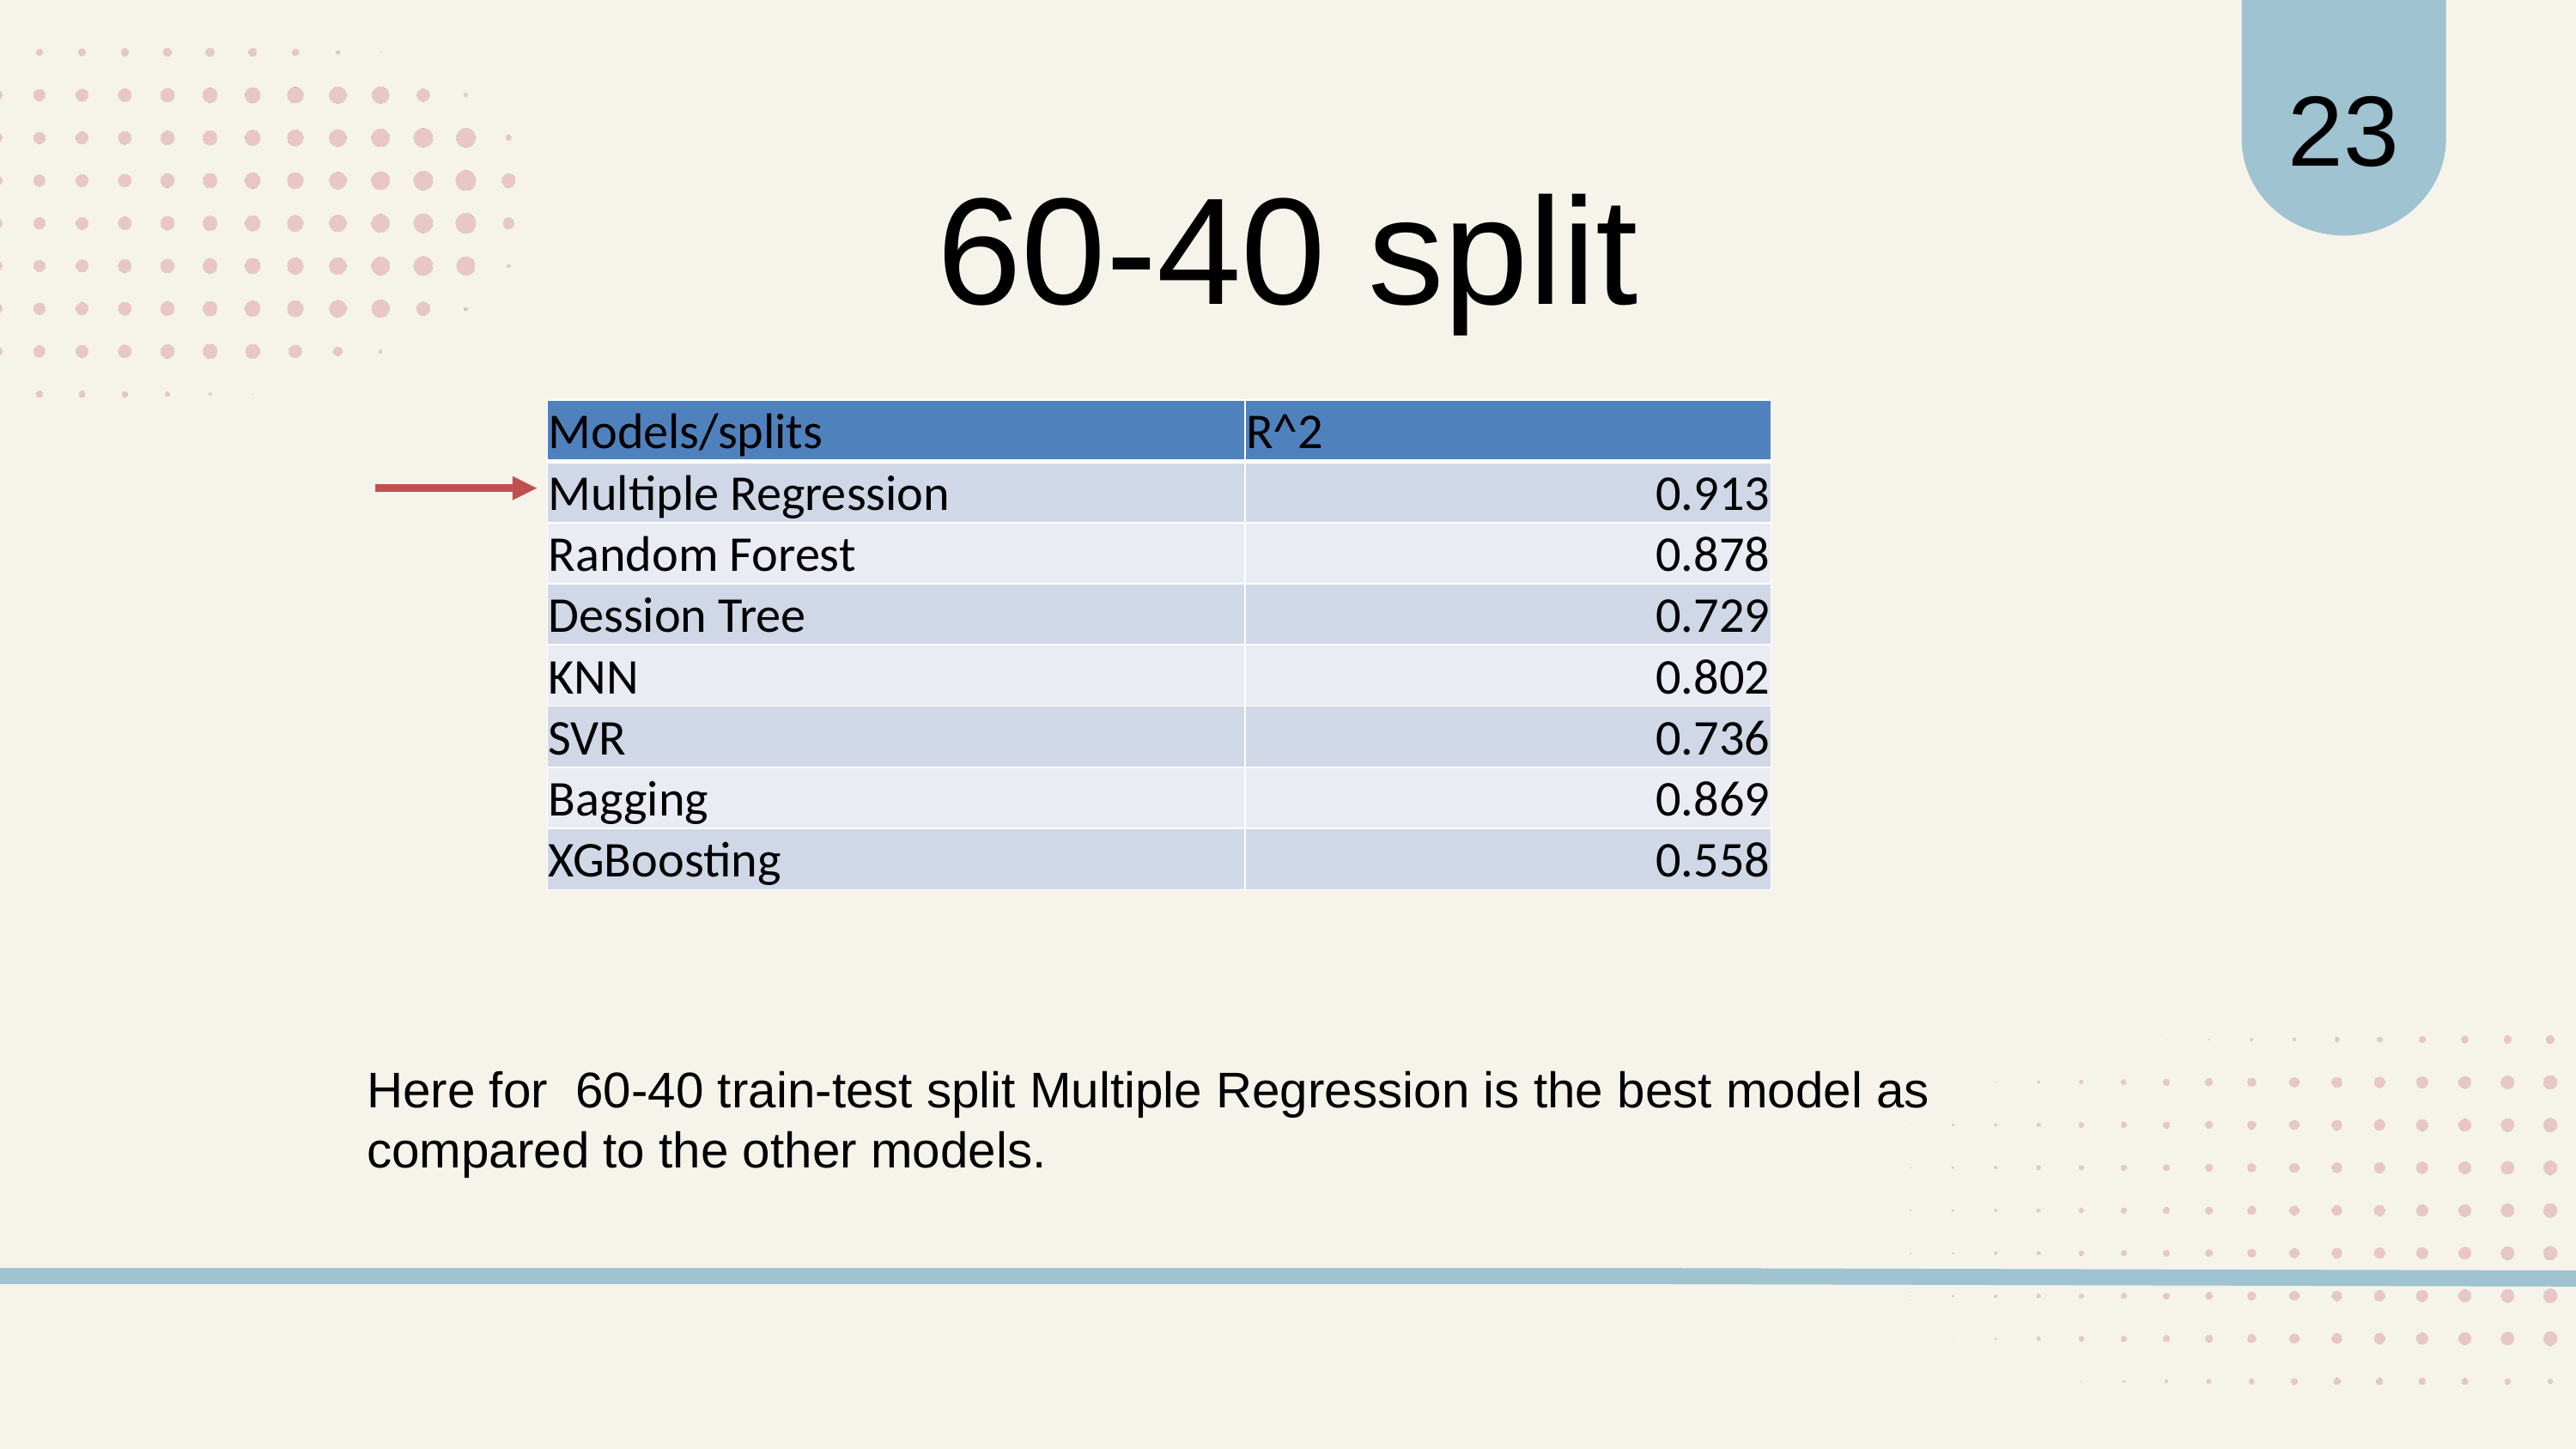

23

60-40 split
| Models/splits | R^2 |
| --- | --- |
| Multiple Regression | 0.913 |
| Random Forest | 0.878 |
| Dession Tree | 0.729 |
| KNN | 0.802 |
| SVR | 0.736 |
| Bagging | 0.869 |
| XGBoosting | 0.558 |

Here for  60-40 train-test split Multiple Regression is the best model as compared to the other models.